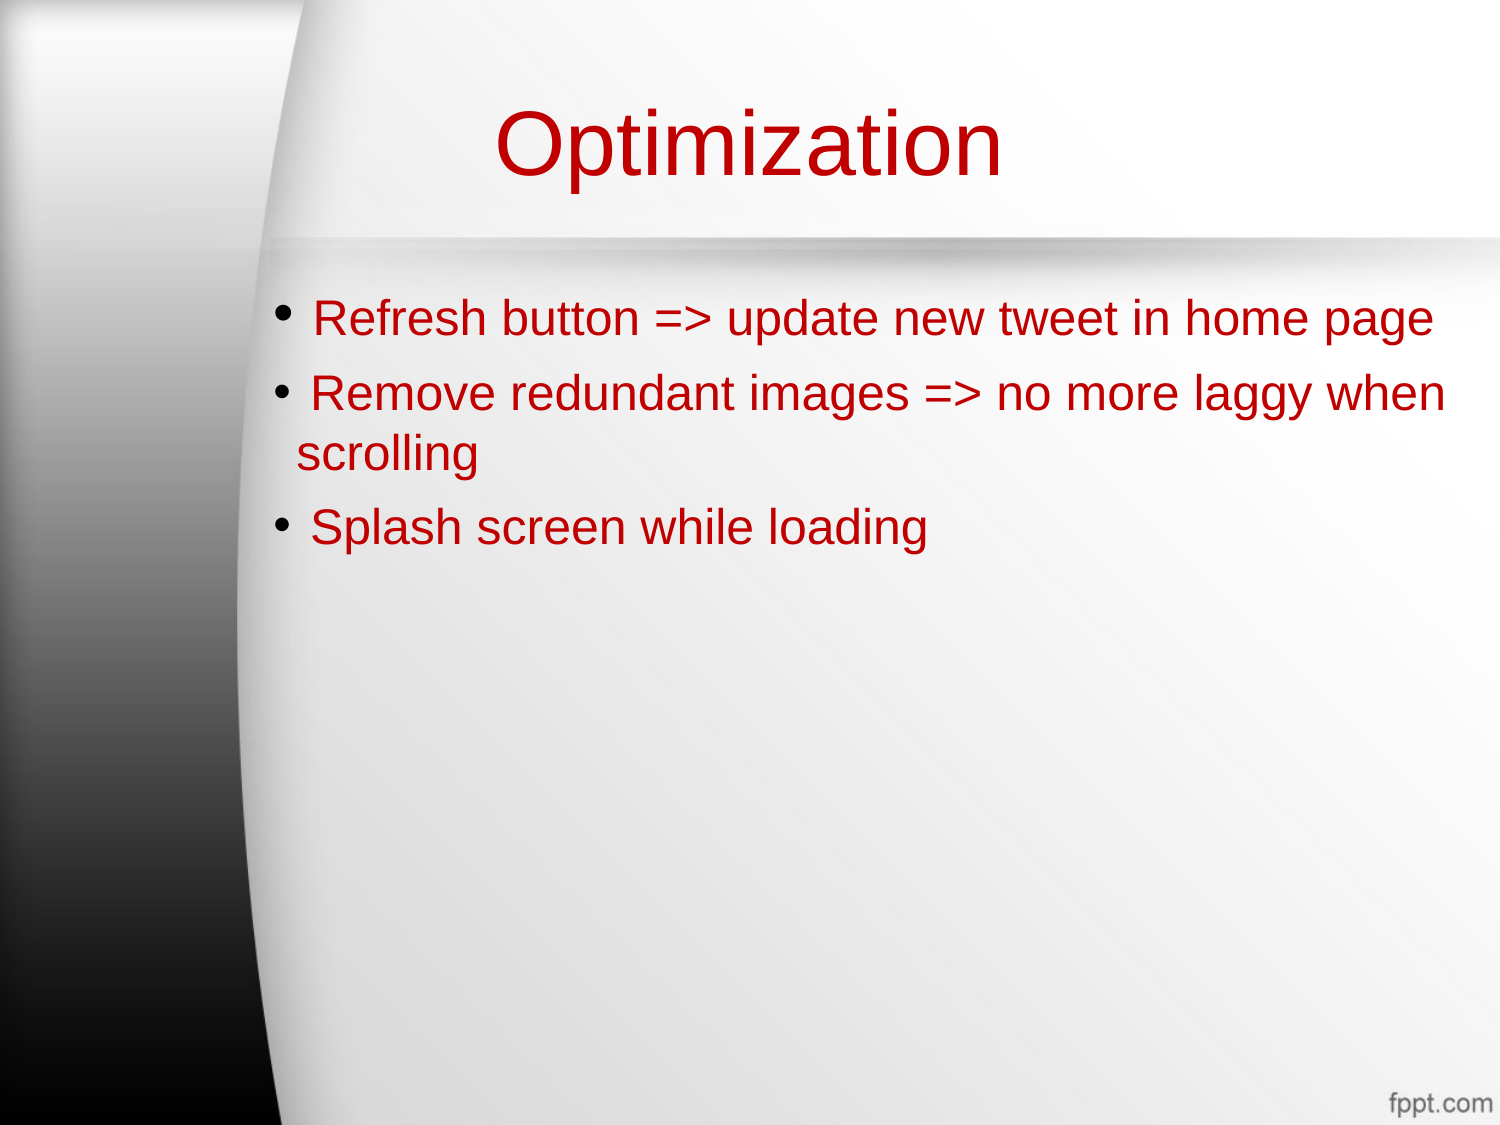

# Optimization
 Refresh button => update new tweet in home page
 Remove redundant images => no more laggy when scrolling
 Splash screen while loading